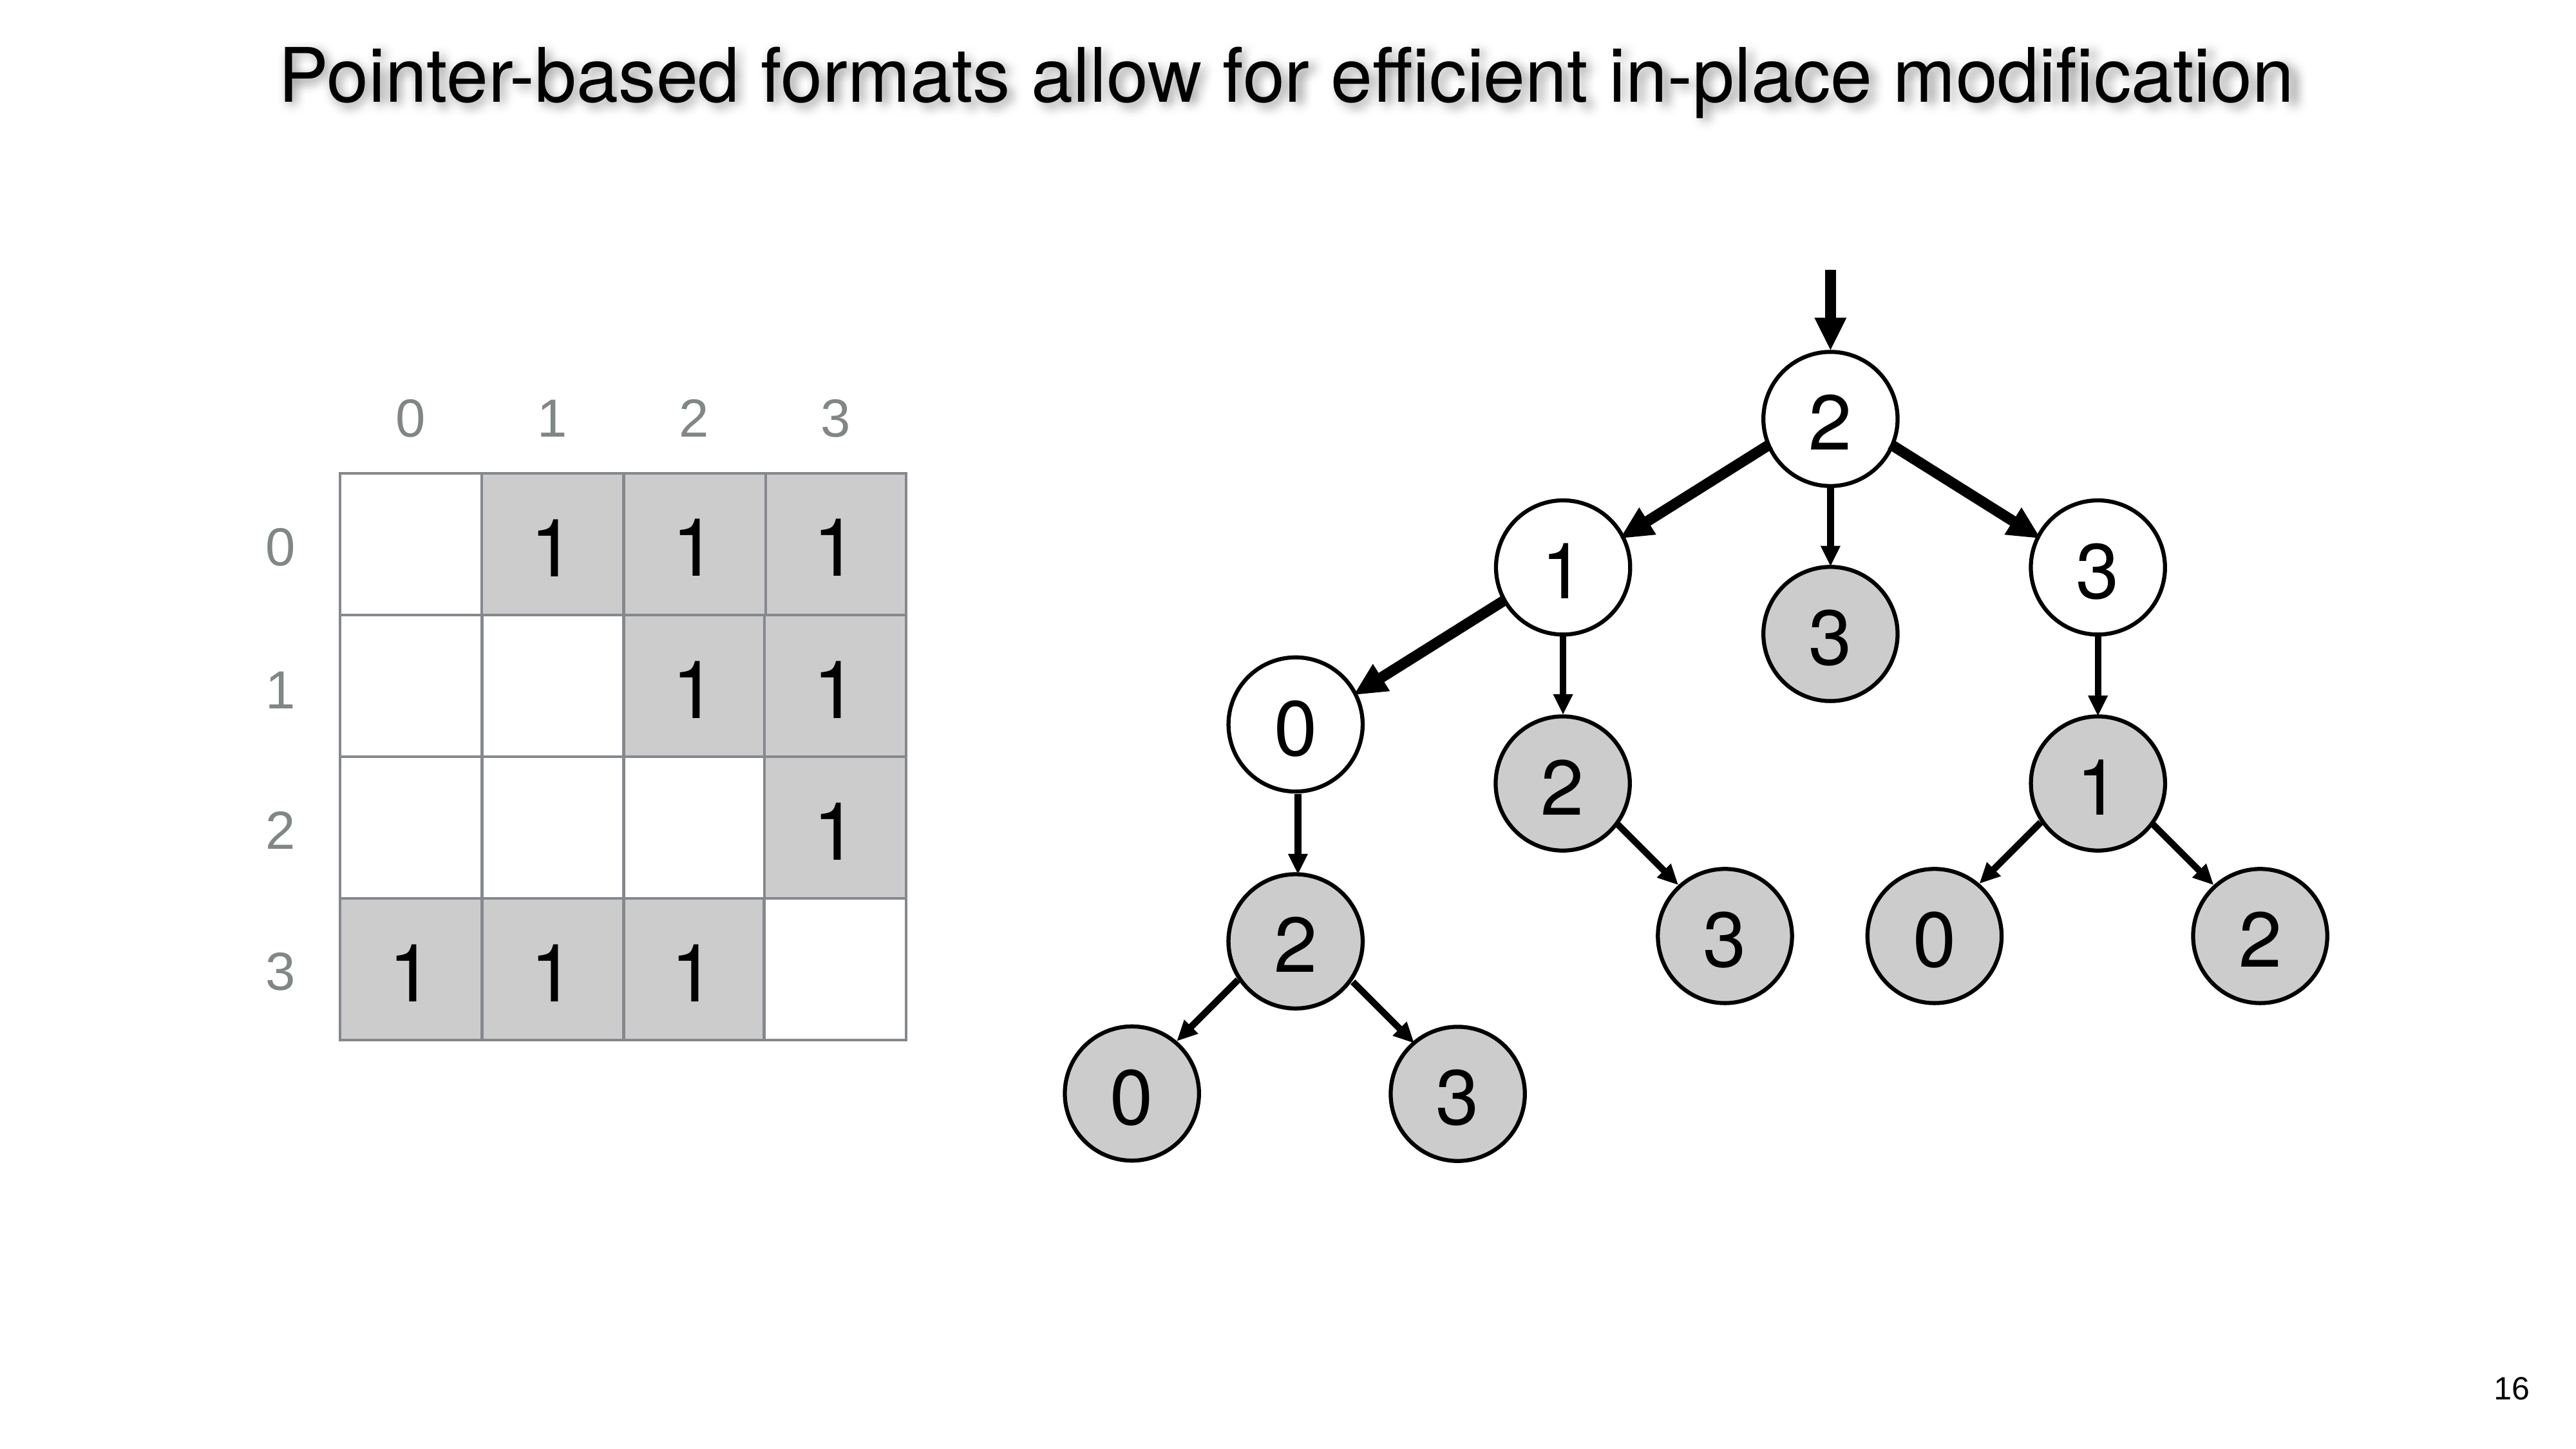

# Pointer-based formats allow for efficient in-place modification

2

1
3

0
0
1
2
3

1
1

1
1

1
1
1

1
0
1
2
3
1

3

2
1

3
0
2
3

0
2

3
16